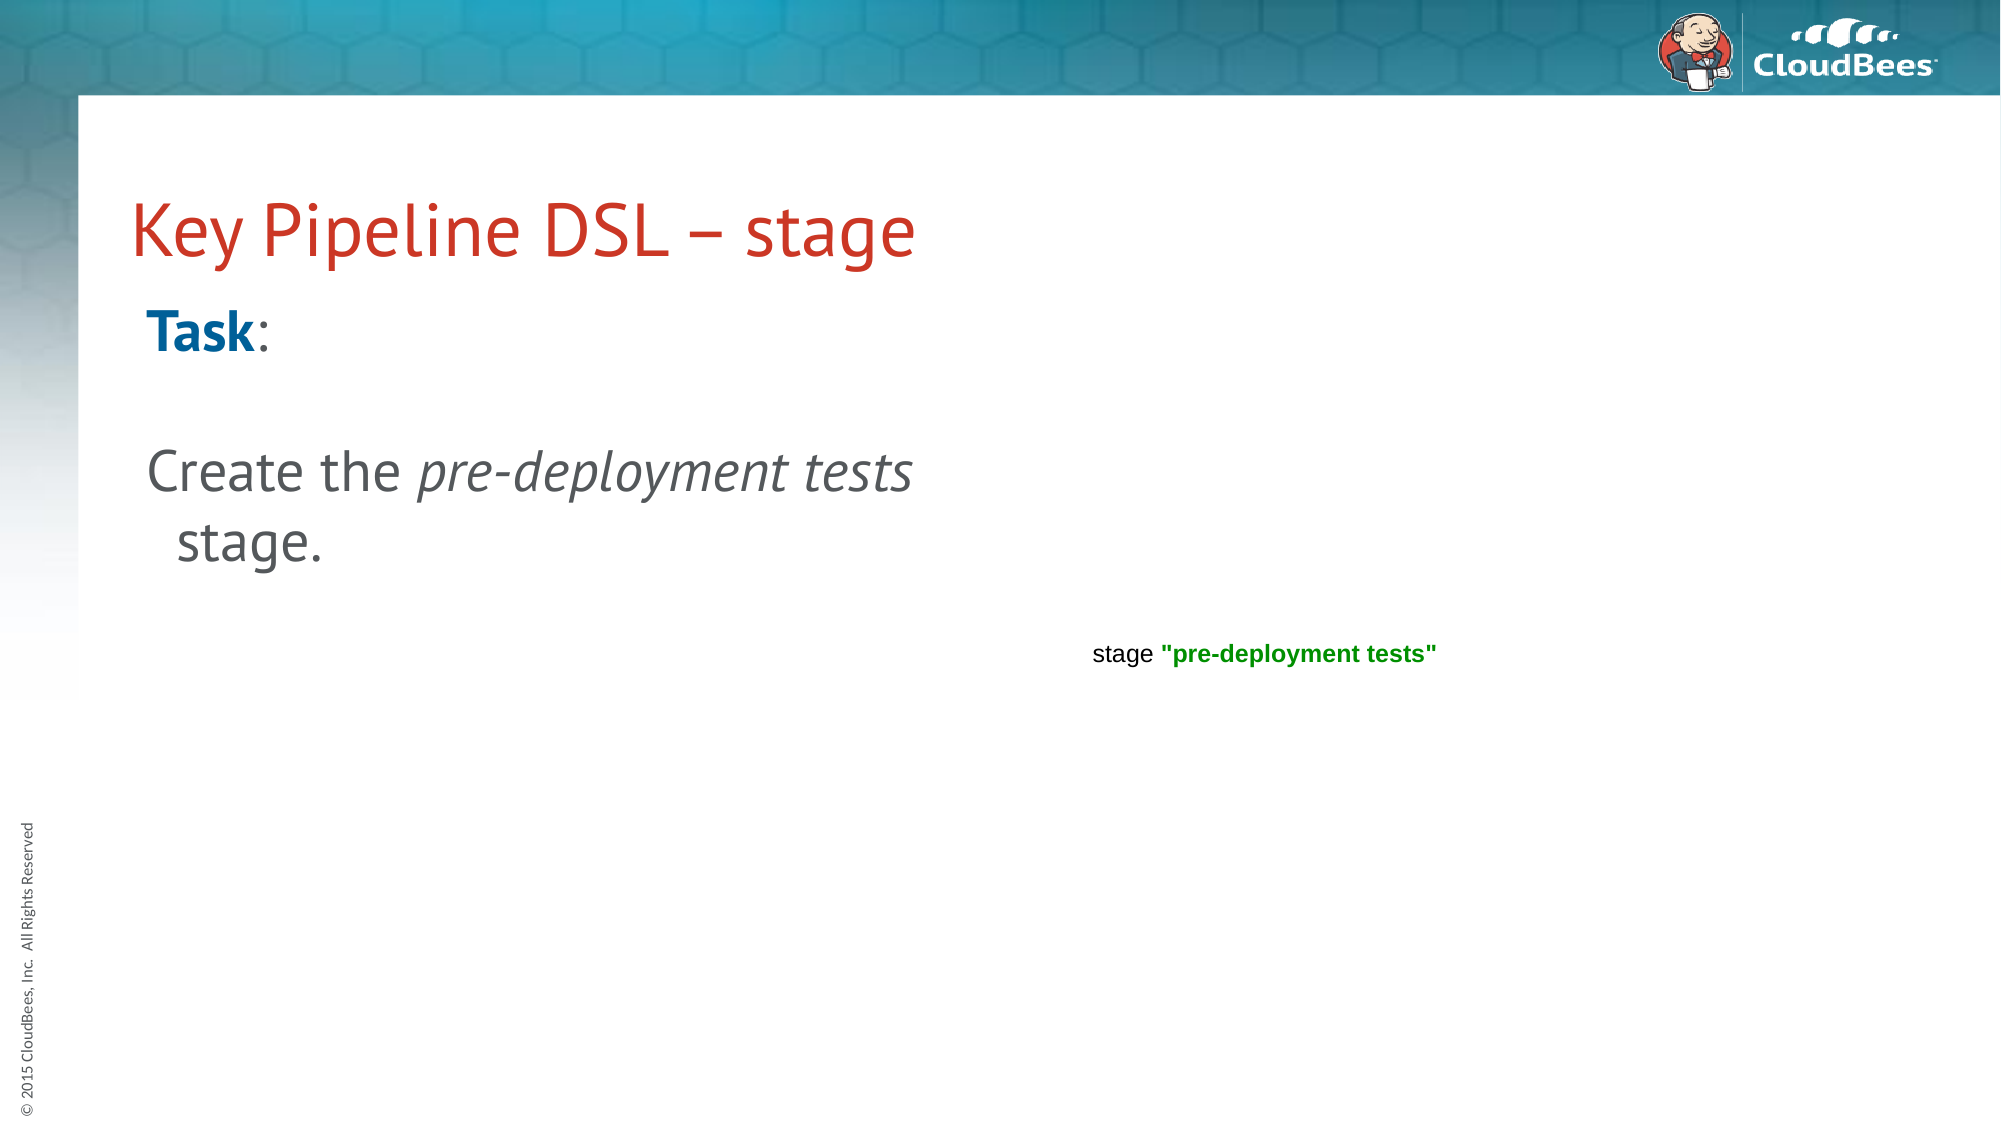

Key Pipeline DSL – stage
Task:

Create the pre-deployment tests stage.
    stage "pre-deployment tests"